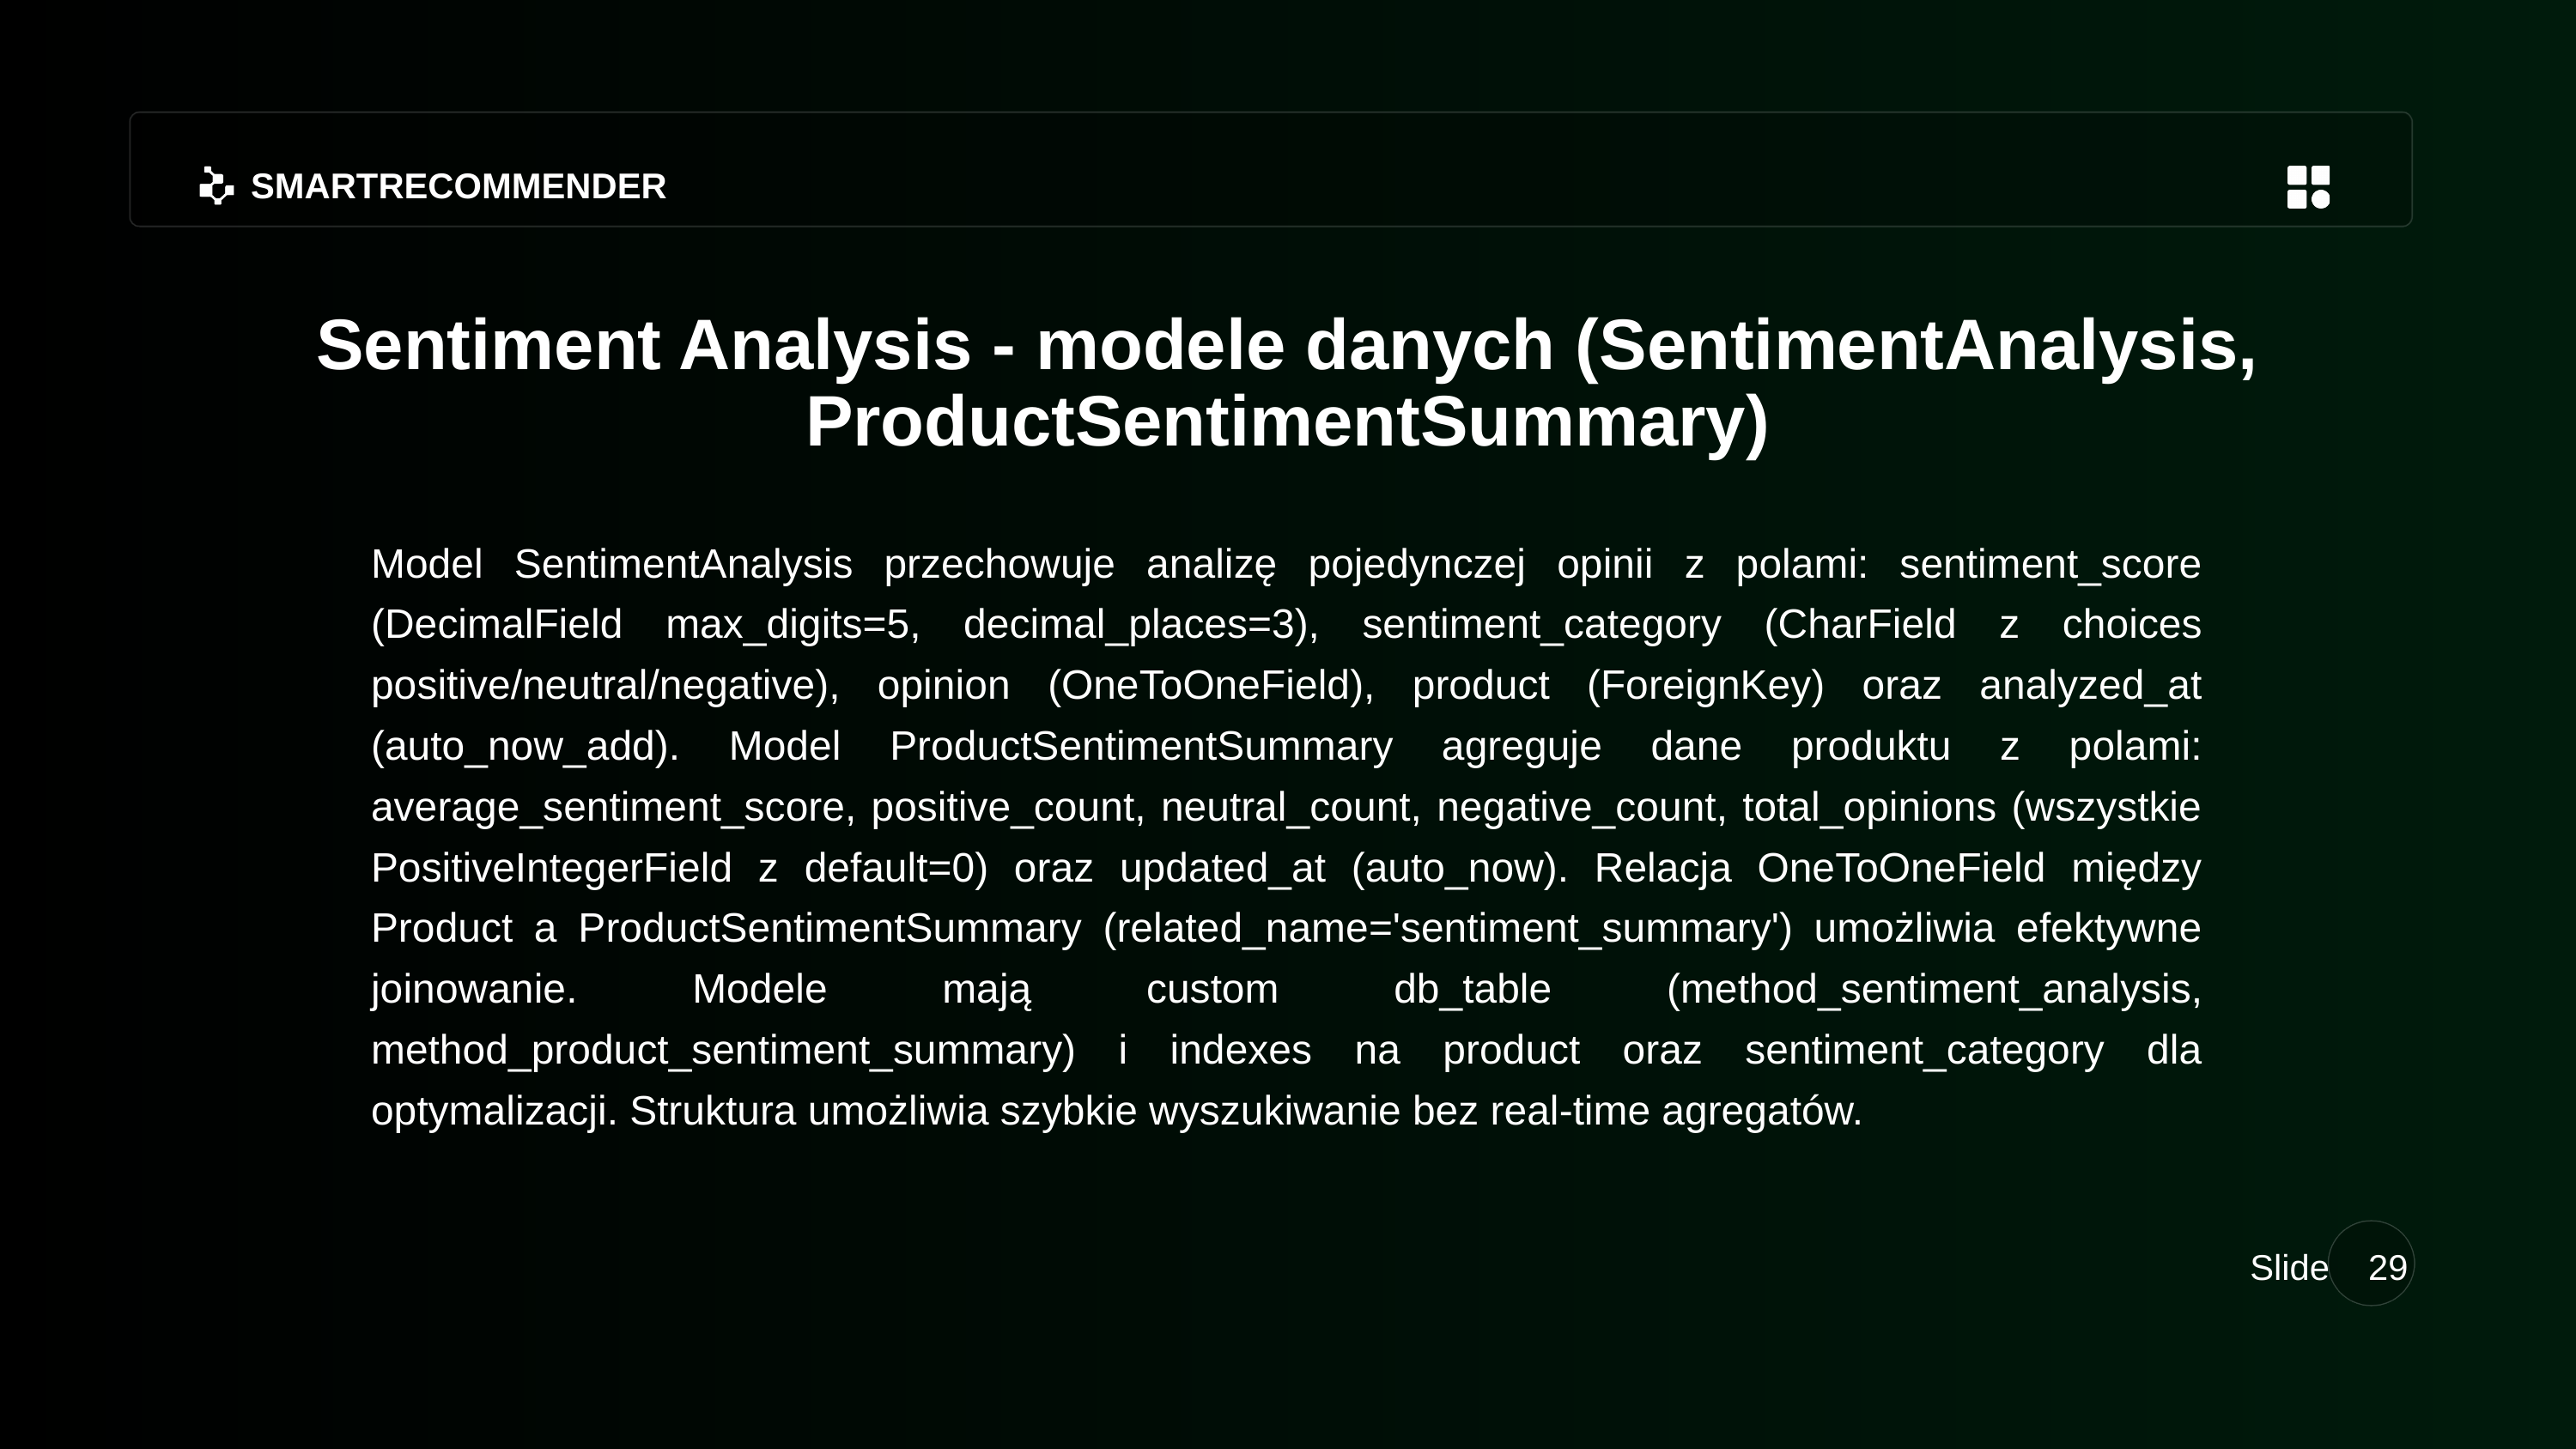

SMARTRECOMMENDER
Sentiment Analysis - modele danych (SentimentAnalysis, ProductSentimentSummary)
Model SentimentAnalysis przechowuje analizę pojedynczej opinii z polami: sentiment_score (DecimalField max_digits=5, decimal_places=3), sentiment_category (CharField z choices positive/neutral/negative), opinion (OneToOneField), product (ForeignKey) oraz analyzed_at (auto_now_add). Model ProductSentimentSummary agreguje dane produktu z polami: average_sentiment_score, positive_count, neutral_count, negative_count, total_opinions (wszystkie PositiveIntegerField z default=0) oraz updated_at (auto_now). Relacja OneToOneField między Product a ProductSentimentSummary (related_name='sentiment_summary') umożliwia efektywne joinowanie. Modele mają custom db_table (method_sentiment_analysis, method_product_sentiment_summary) i indexes na product oraz sentiment_category dla optymalizacji. Struktura umożliwia szybkie wyszukiwanie bez real-time agregatów.

Slide
29